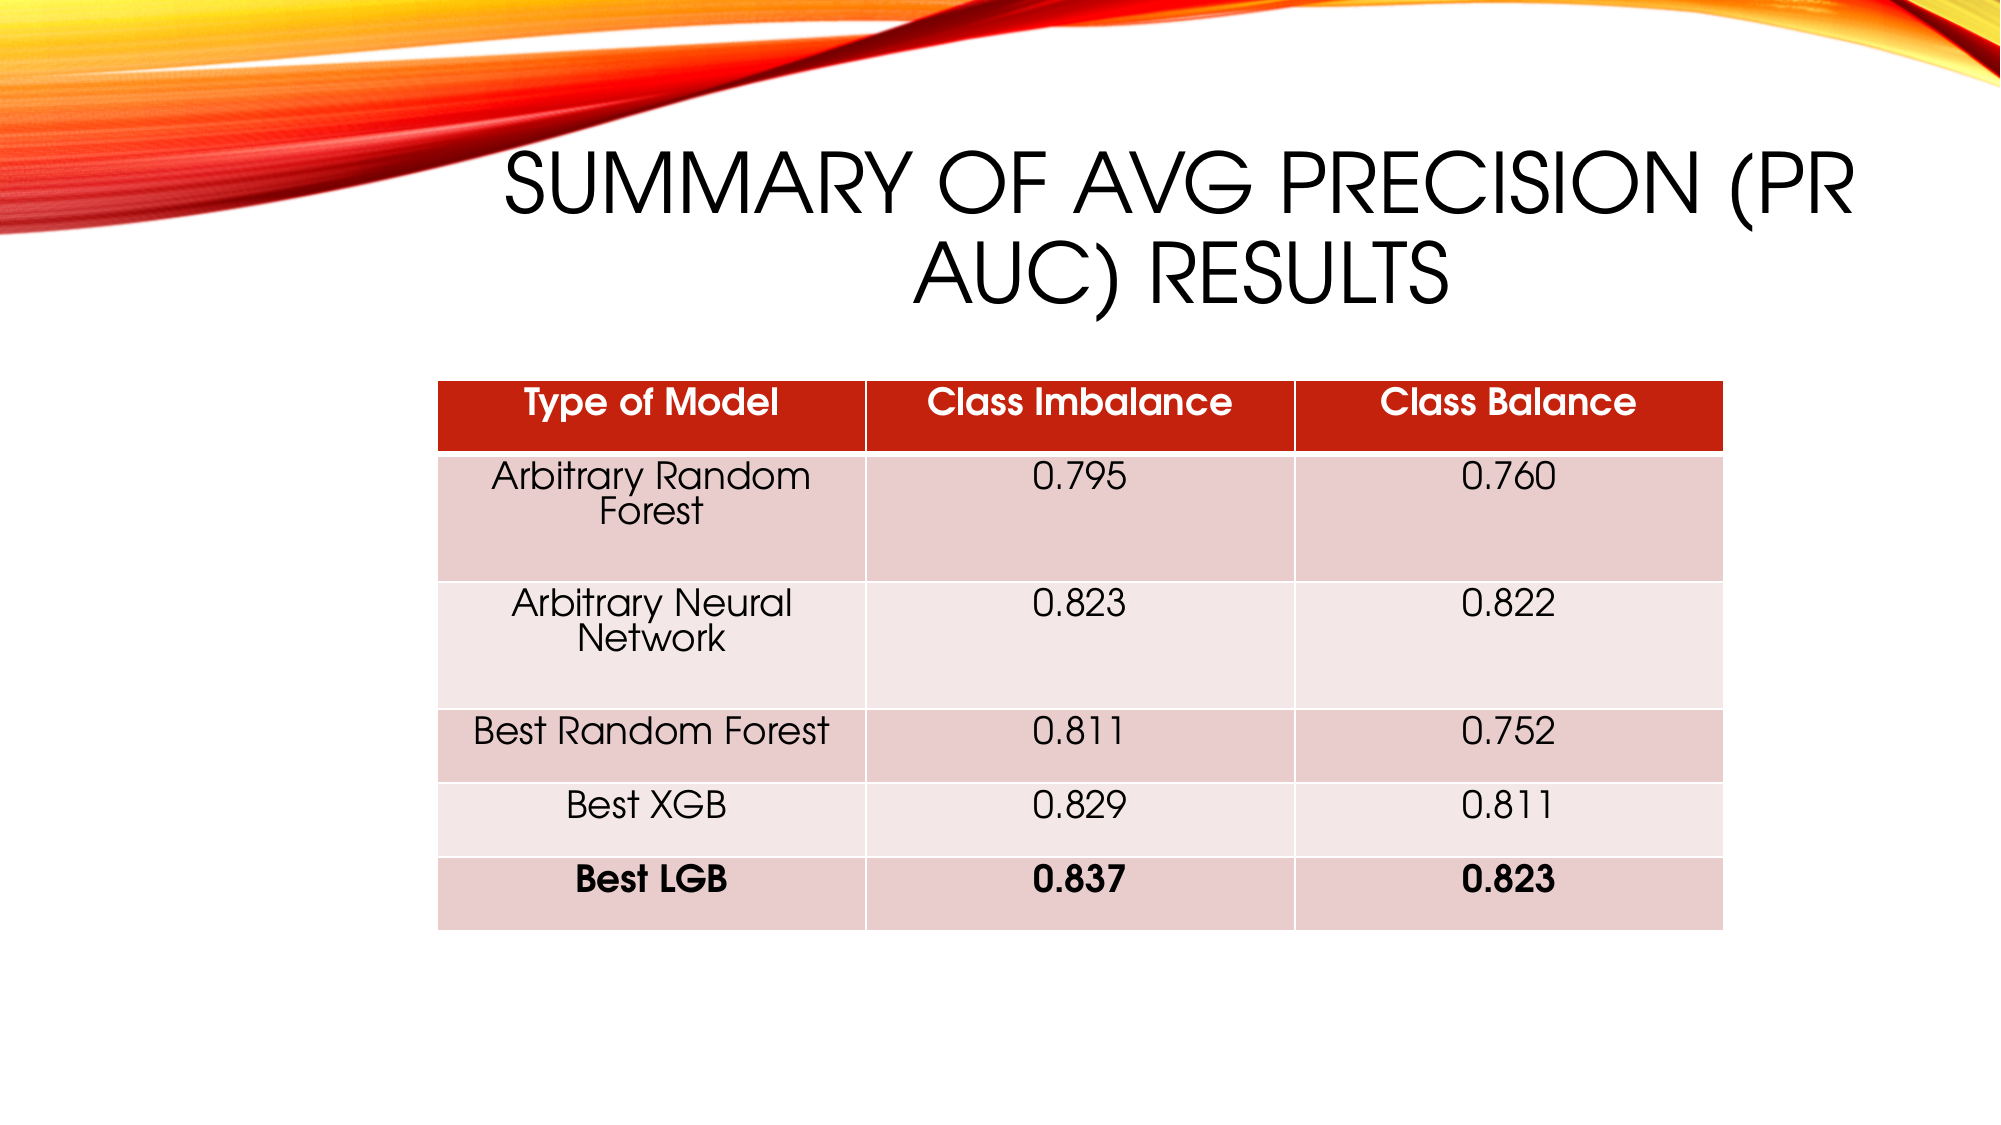

# Summary of Avg Precision (PR AUC) results
| Type of Model | Class Imbalance | Class Balance |
| --- | --- | --- |
| Arbitrary Random Forest | 0.795 | 0.760 |
| Arbitrary Neural Network | 0.823 | 0.822 |
| Best Random Forest | 0.811 | 0.752 |
| Best XGB | 0.829 | 0.811 |
| Best LGB | 0.837 | 0.823 |